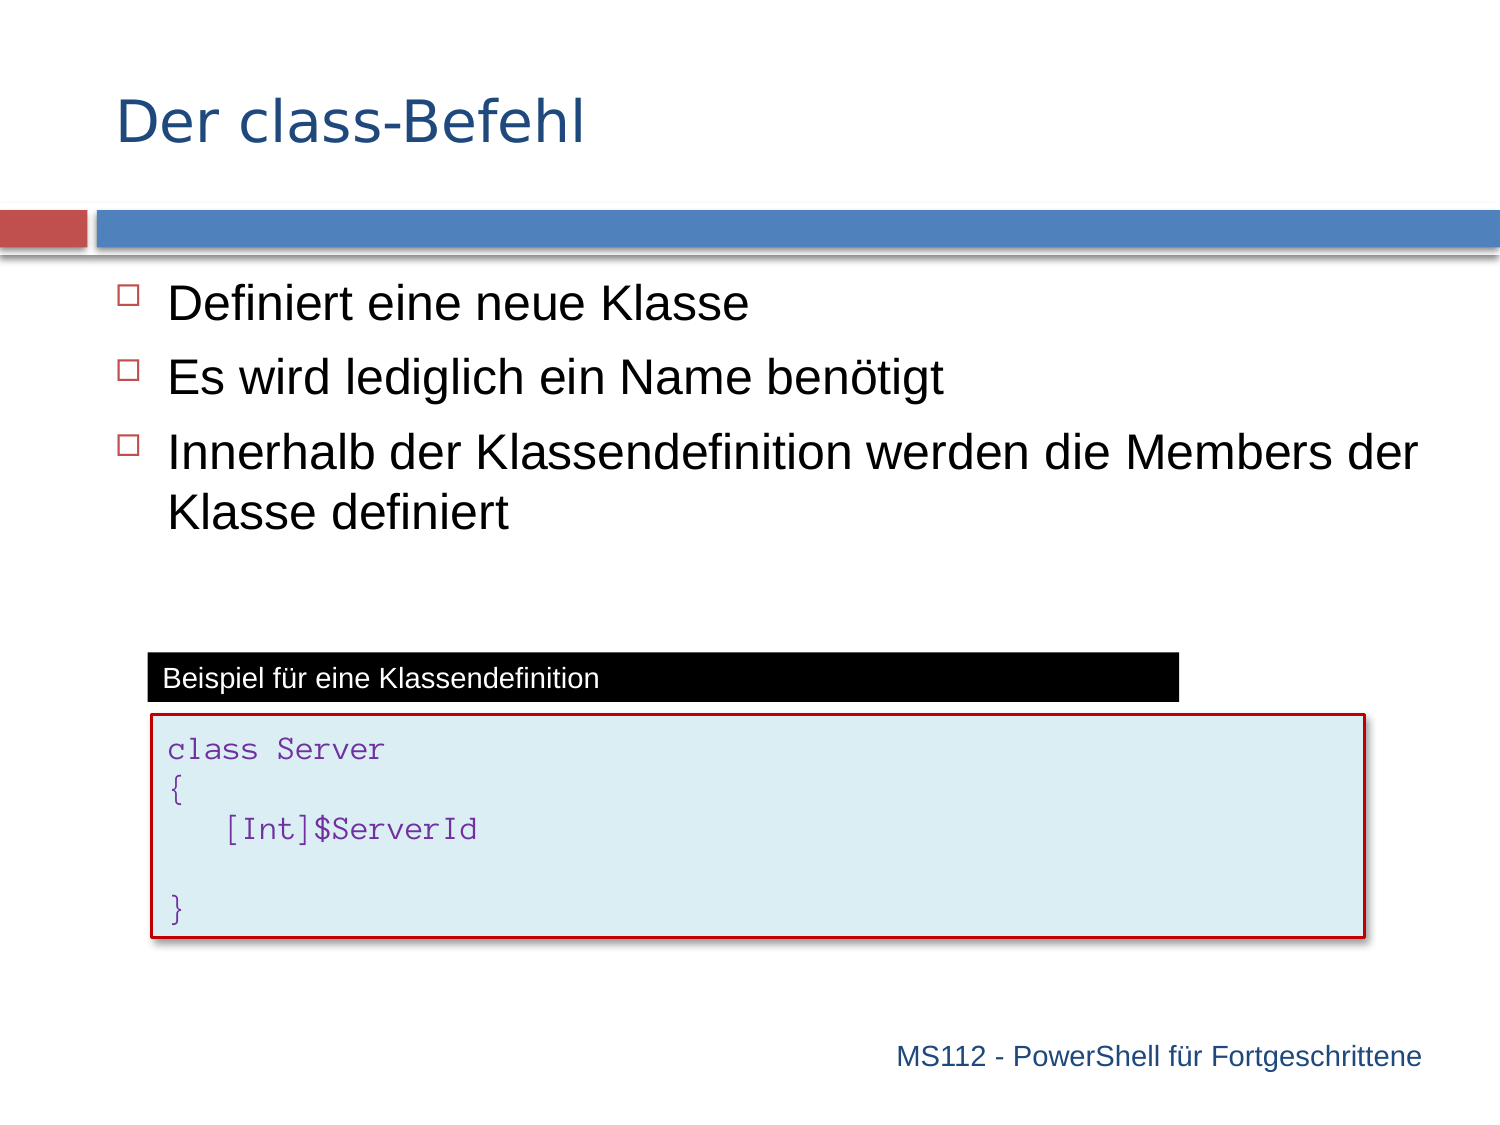

# Der class-Befehl
Definiert eine neue Klasse
Es wird lediglich ein Name benötigt
Innerhalb der Klassendefinition werden die Members der Klasse definiert
Beispiel für eine Klassendefinition
class Server
{
   [Int]$ServerId

}
MS112 - PowerShell für Fortgeschrittene